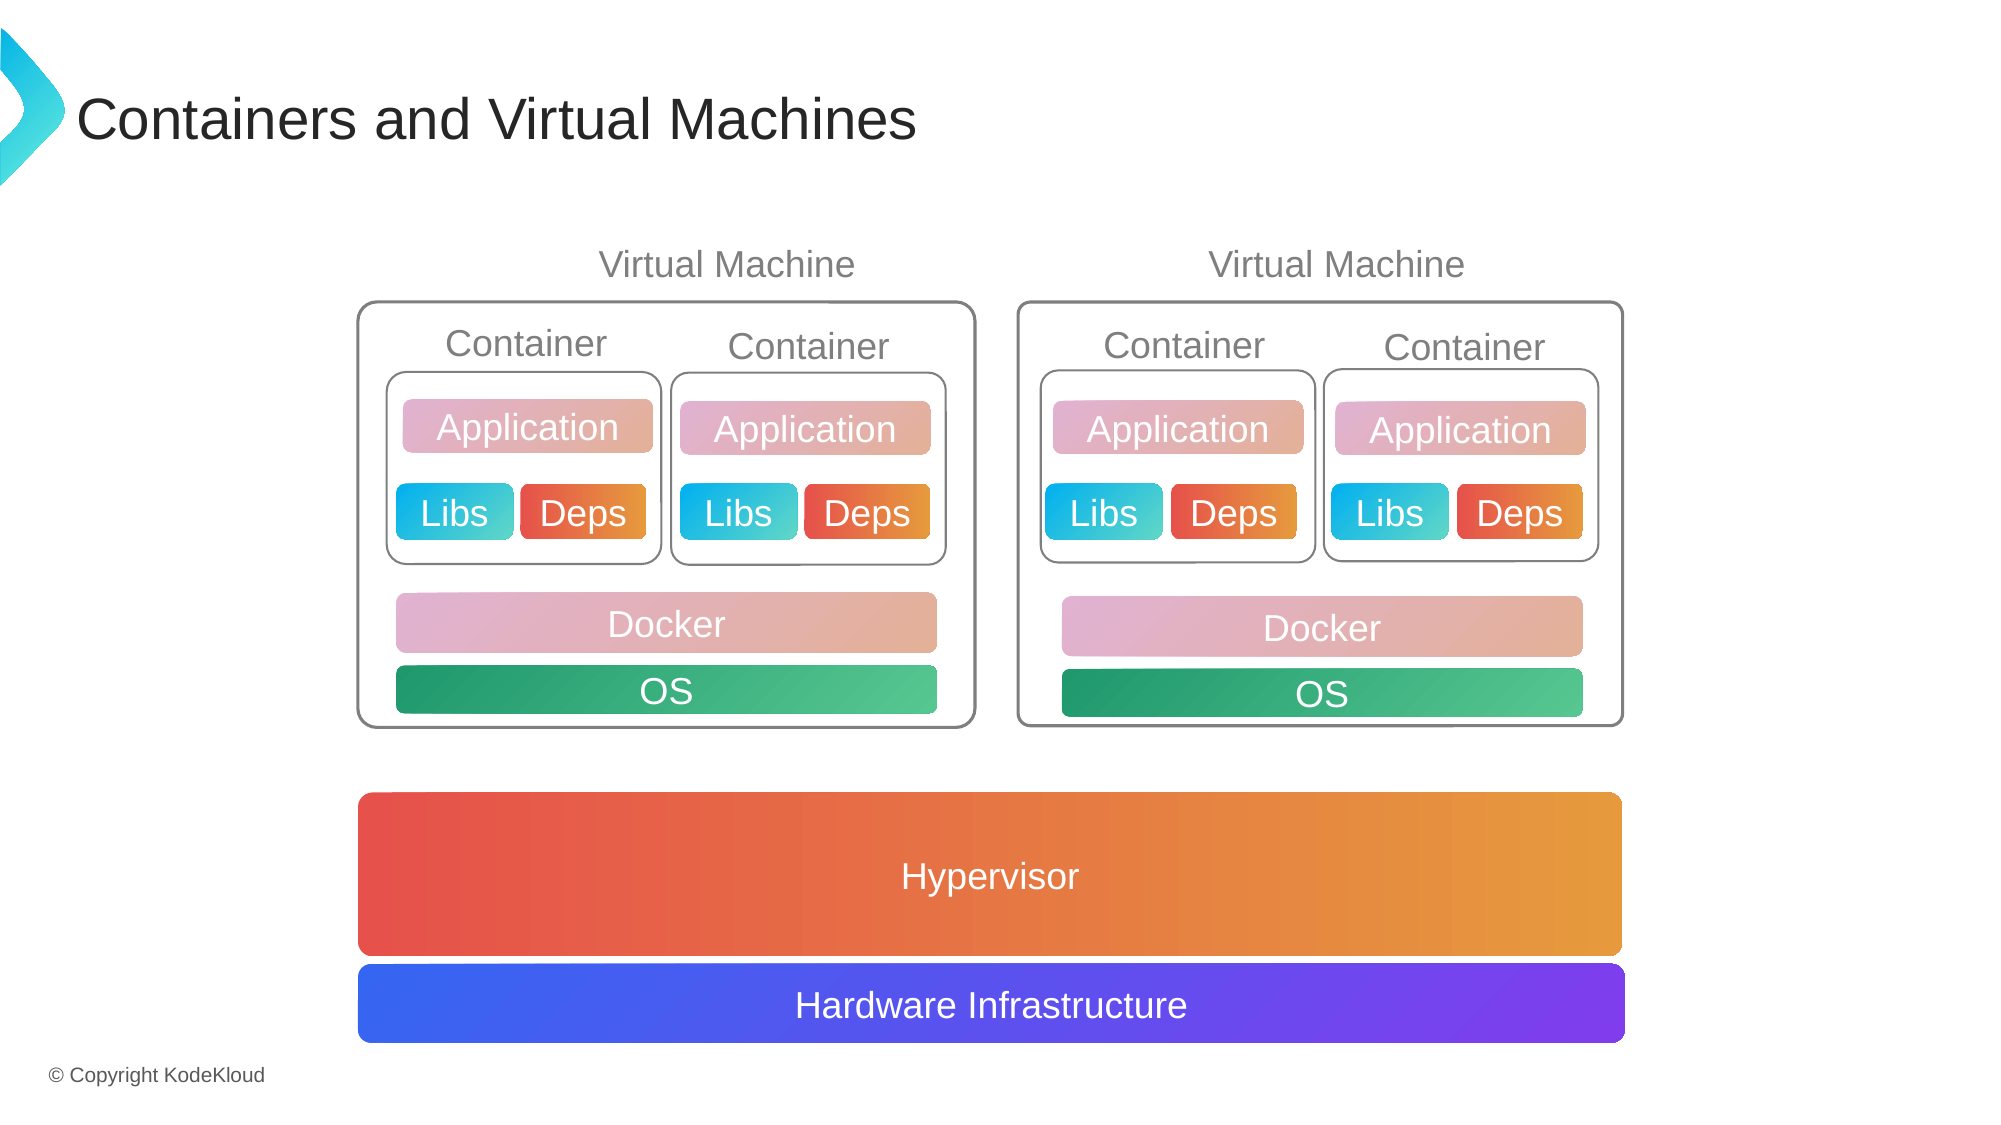

# Containers and Virtual Machines
Virtual Machine
Virtual Machine

Container
Container
Container
Container

Application
Application
Application
Application
Libs
Deps
Libs
Deps
Libs
Deps
Libs
Deps
Docker
Docker
OS
OS
Hypervisor
Hardware Infrastructure